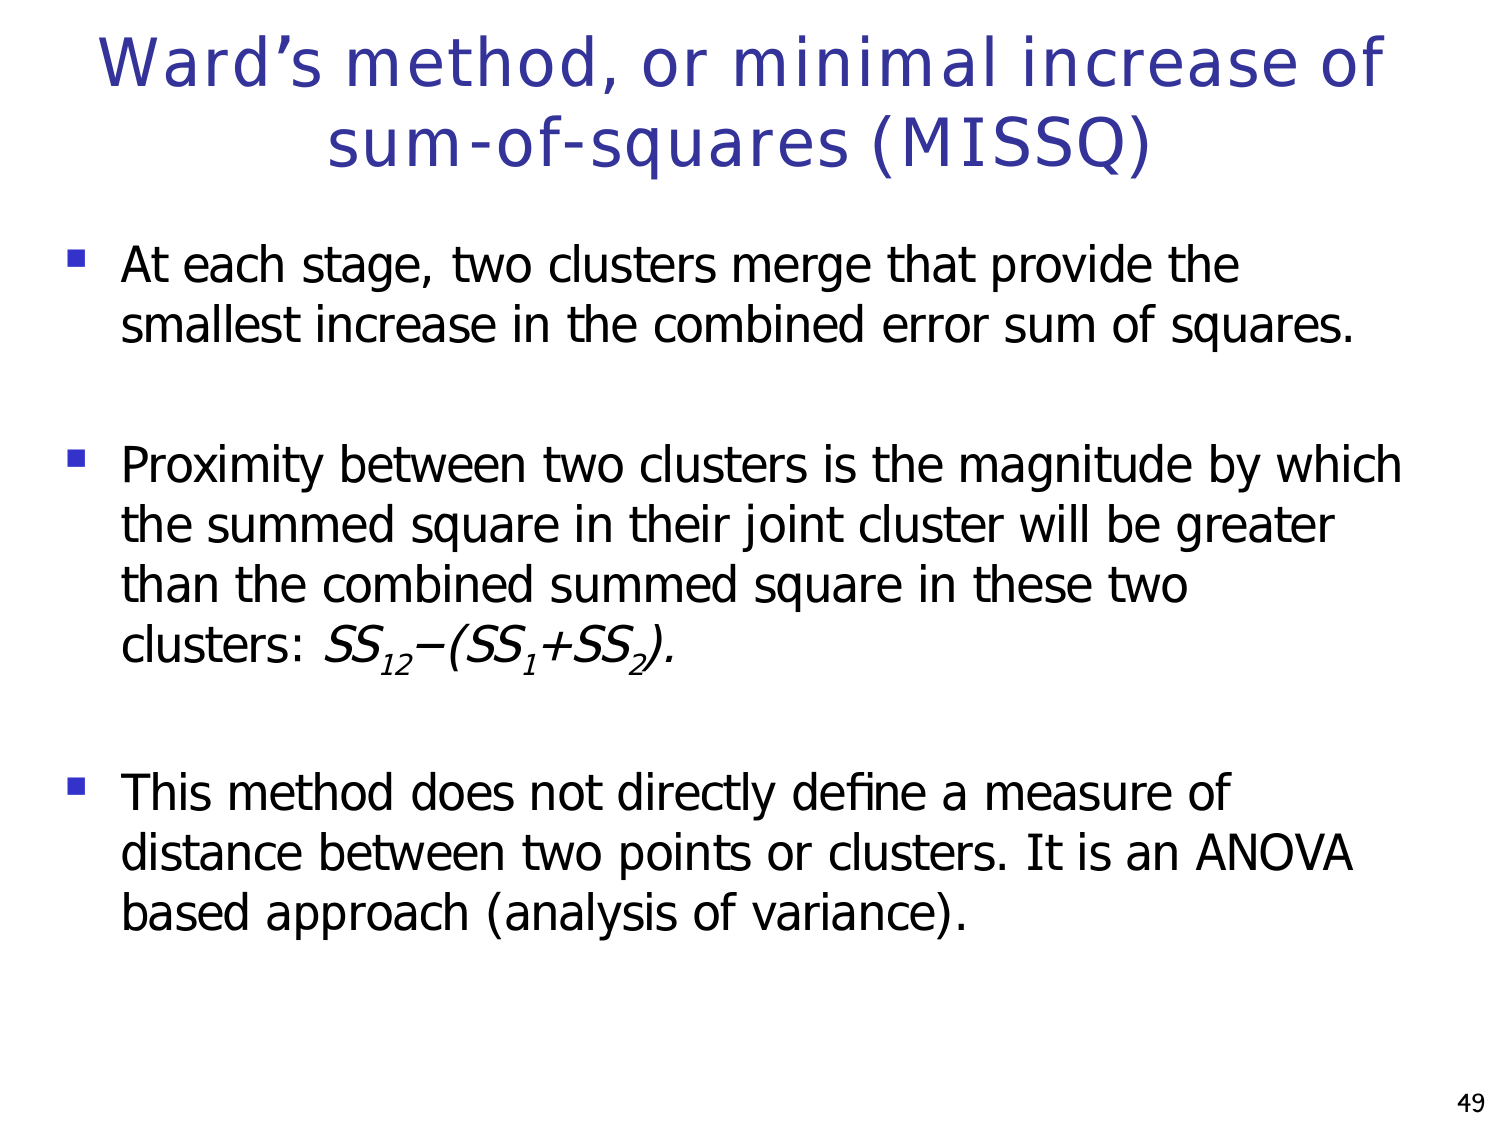

# Ward’s method, or minimal increase of sum-of-squares (MISSQ)
At each stage, two clusters merge that provide the smallest increase in the combined error sum of squares.

Proximity between two clusters is the magnitude by which the summed square in their joint cluster will be greater than the combined summed square in these two clusters: SS12−(SS1+SS2).

This method does not directly define a measure of distance between two points or clusters. It is an ANOVA based approach (analysis of variance).
49